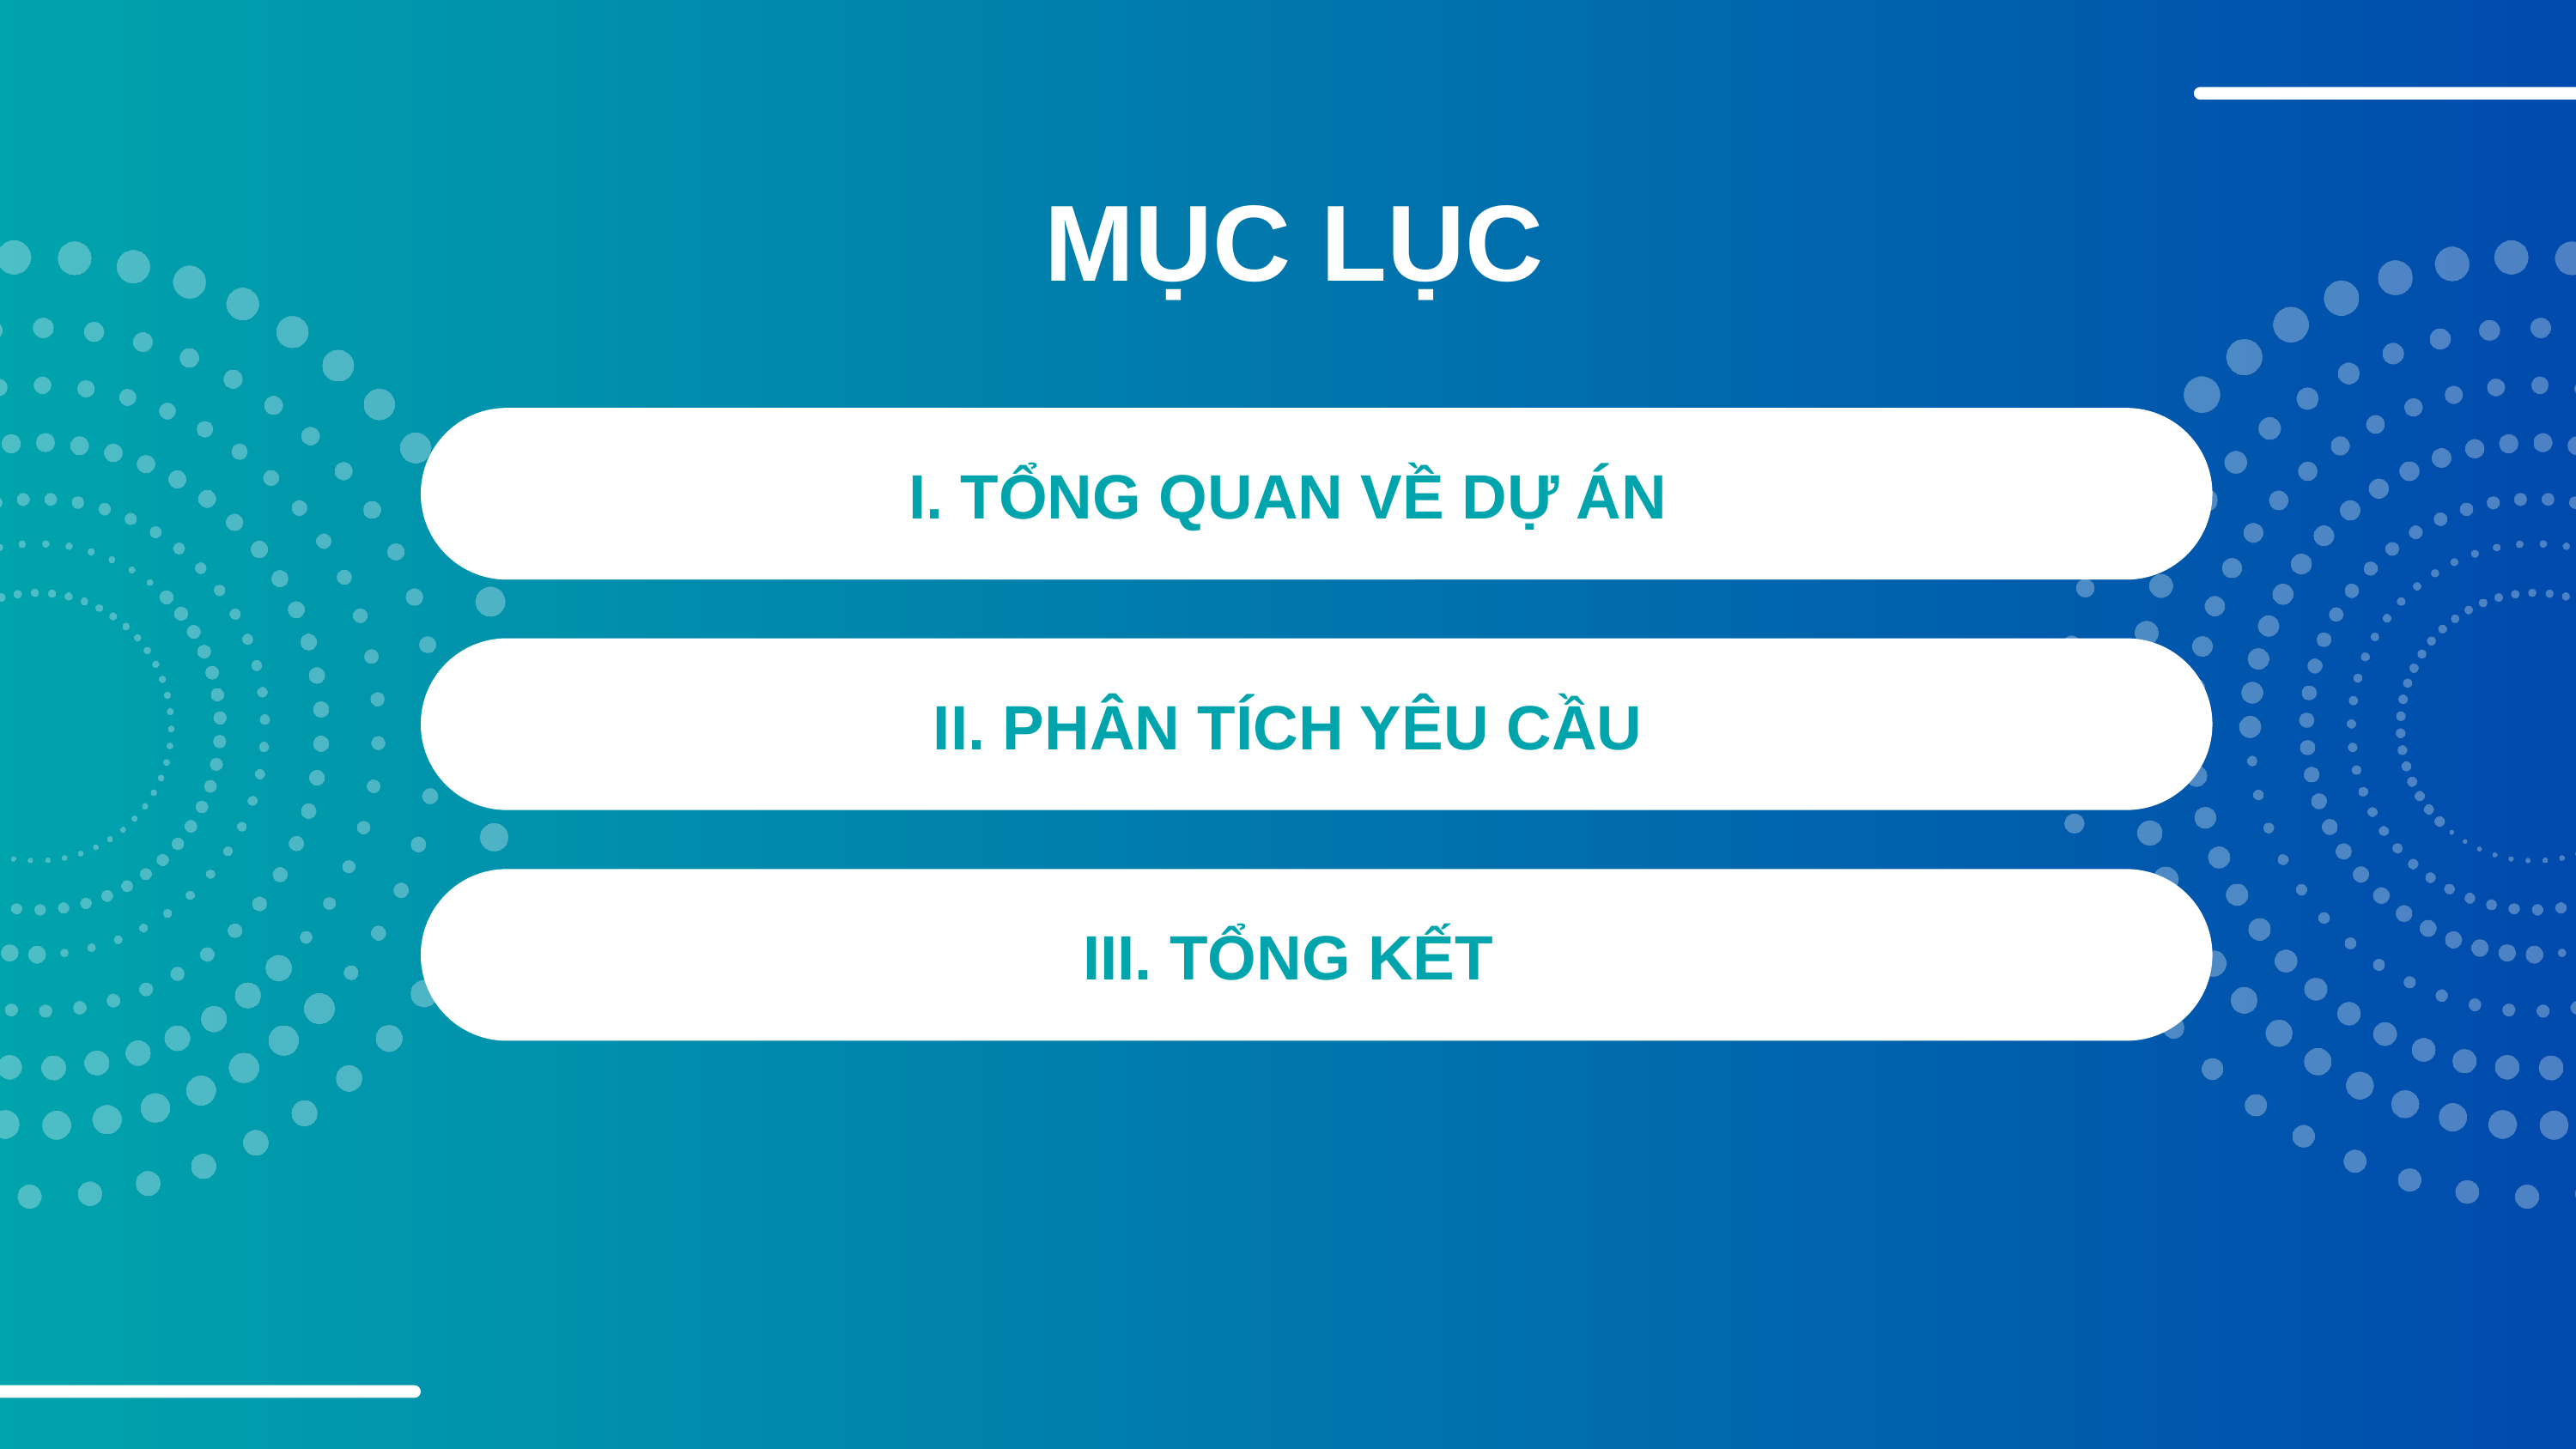

MỤC LỤC

I. TỔNG QUAN VỀ DỰ ÁN
II. PHÂN TÍCH YÊU CẦU
III. TỔNG KẾT